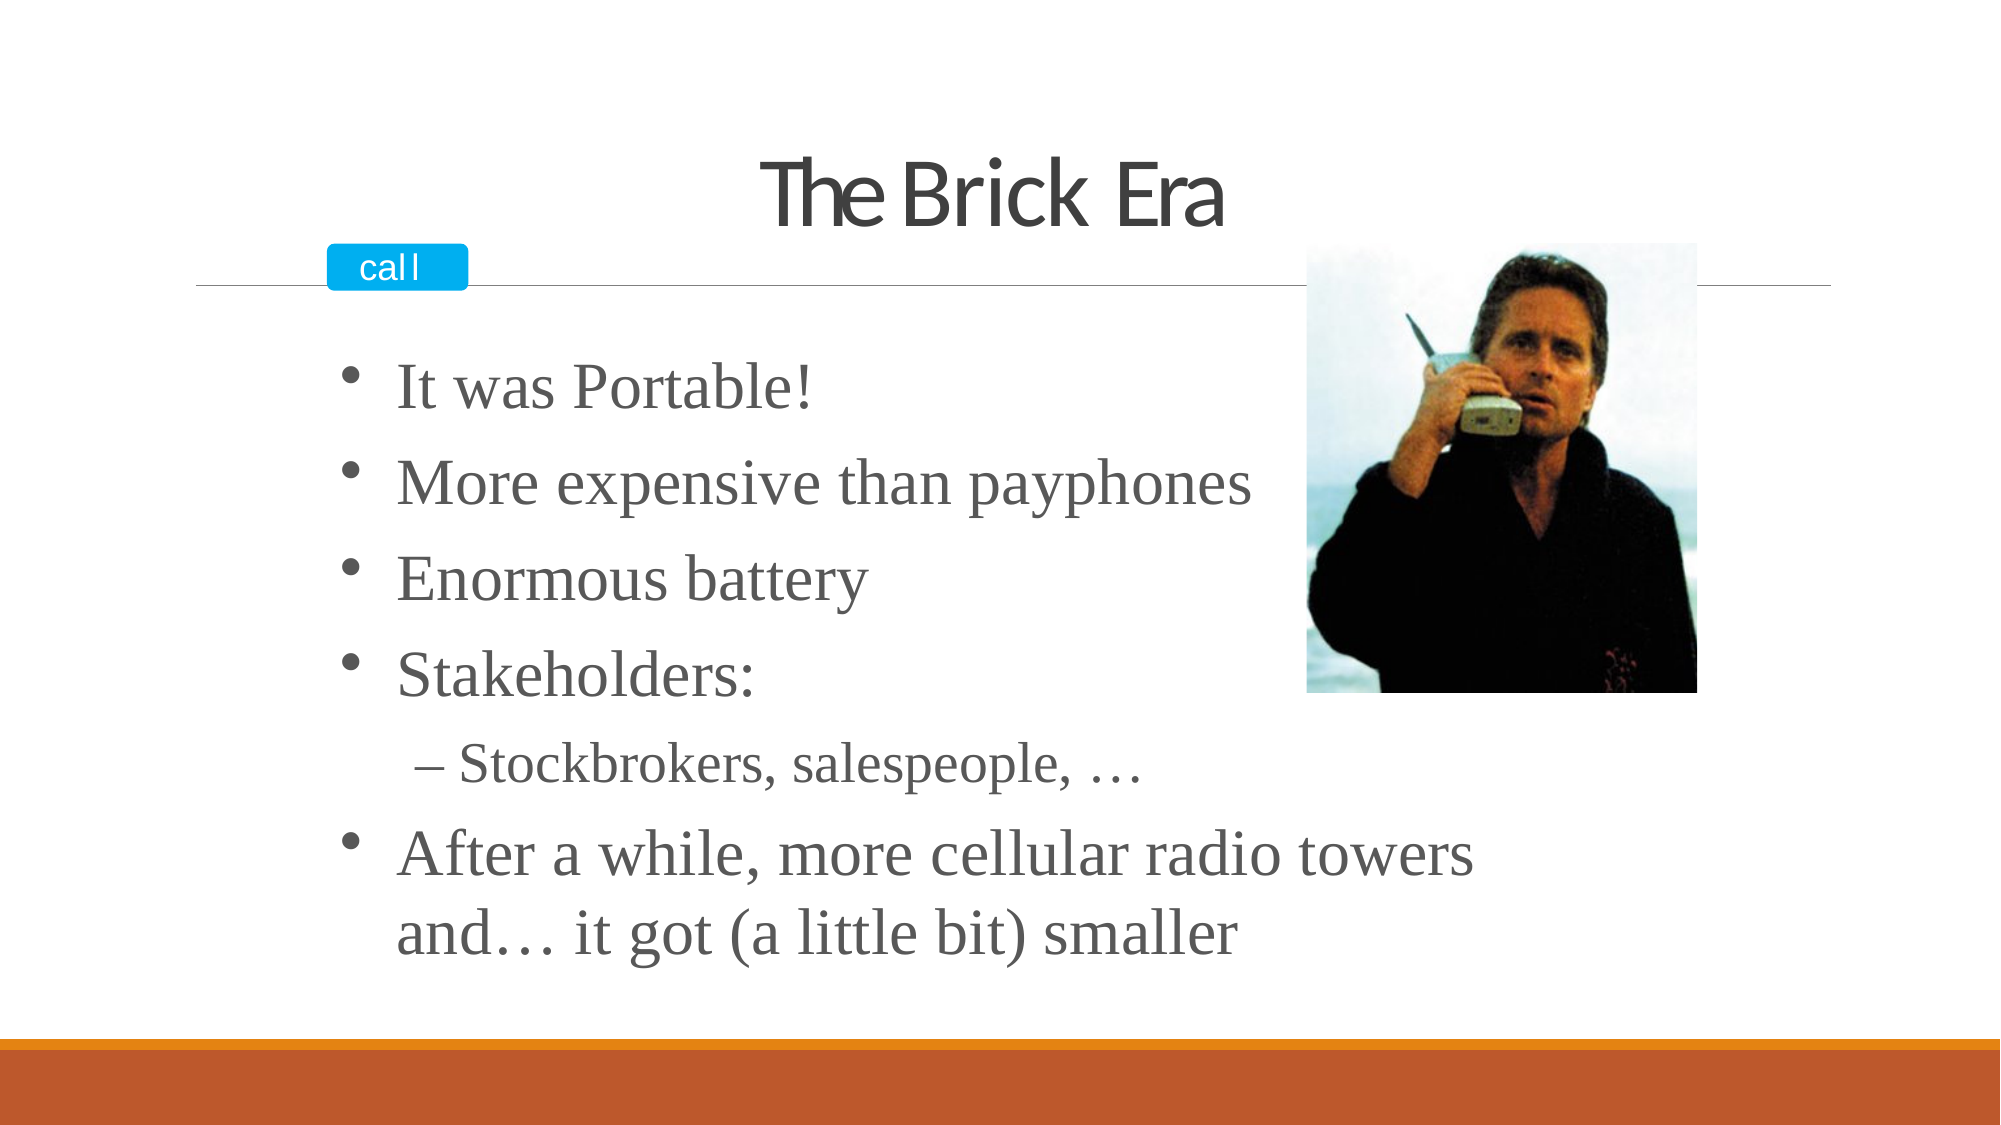

# The Brick Era
calls

It was Portable!
More expensive than payphones
Enormous battery
Stakeholders:
– Stockbrokers, salespeople, …
After a while, more cellular radio towers  and… it got (a little bit) smaller